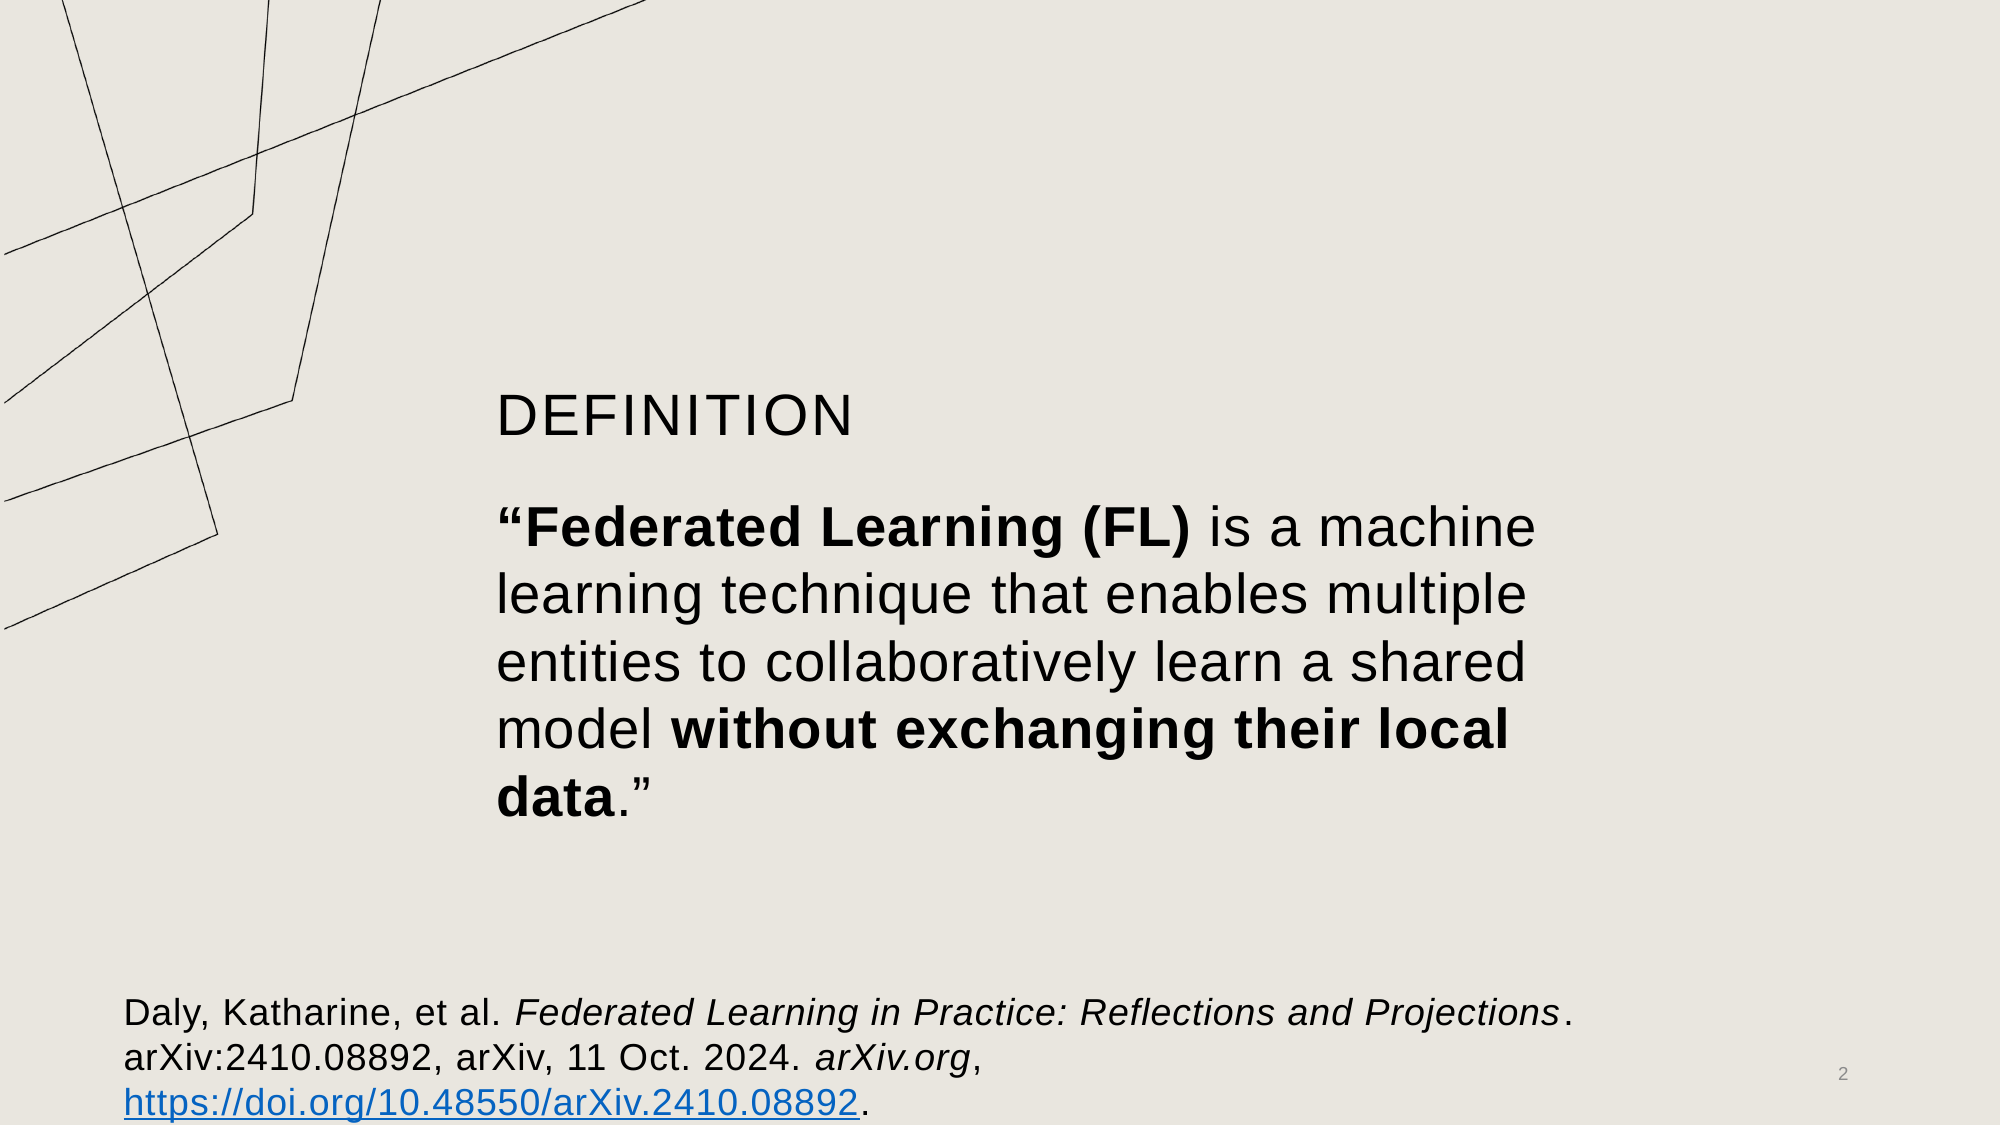

# Definition
“Federated Learning (FL) is a machine learning technique that enables multiple entities to collaboratively learn a shared model without exchanging their local data.”
Daly, Katharine, et al. Federated Learning in Practice: Reflections and Projections. arXiv:2410.08892, arXiv, 11 Oct. 2024. arXiv.org, https://doi.org/10.48550/arXiv.2410.08892.
2